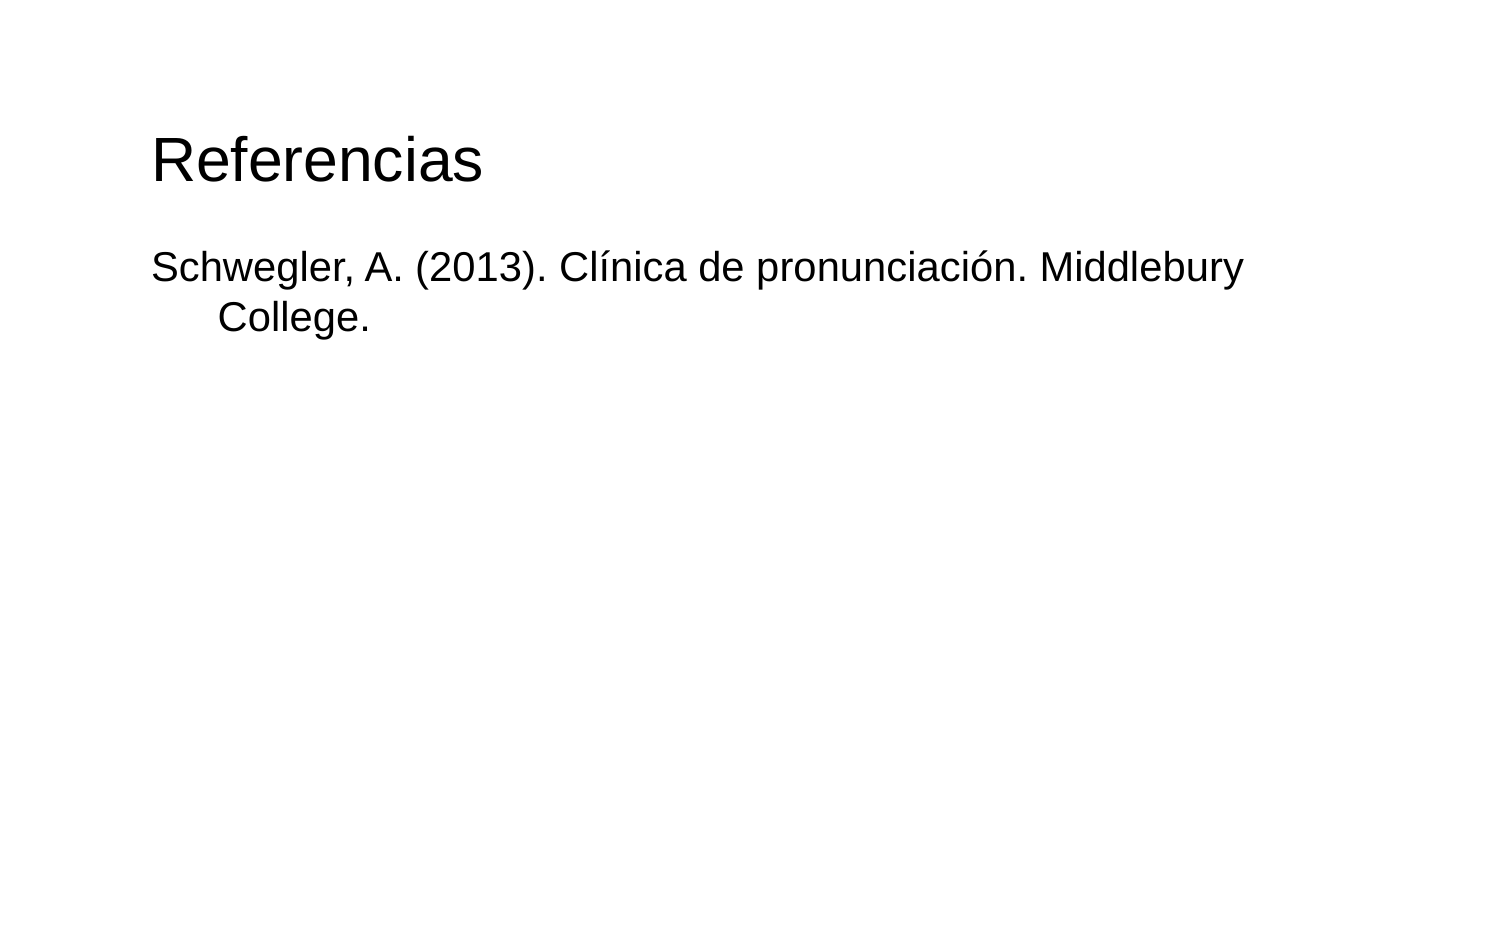

# Referencias
Schwegler, A. (2013). Clínica de pronunciación. Middlebury College.